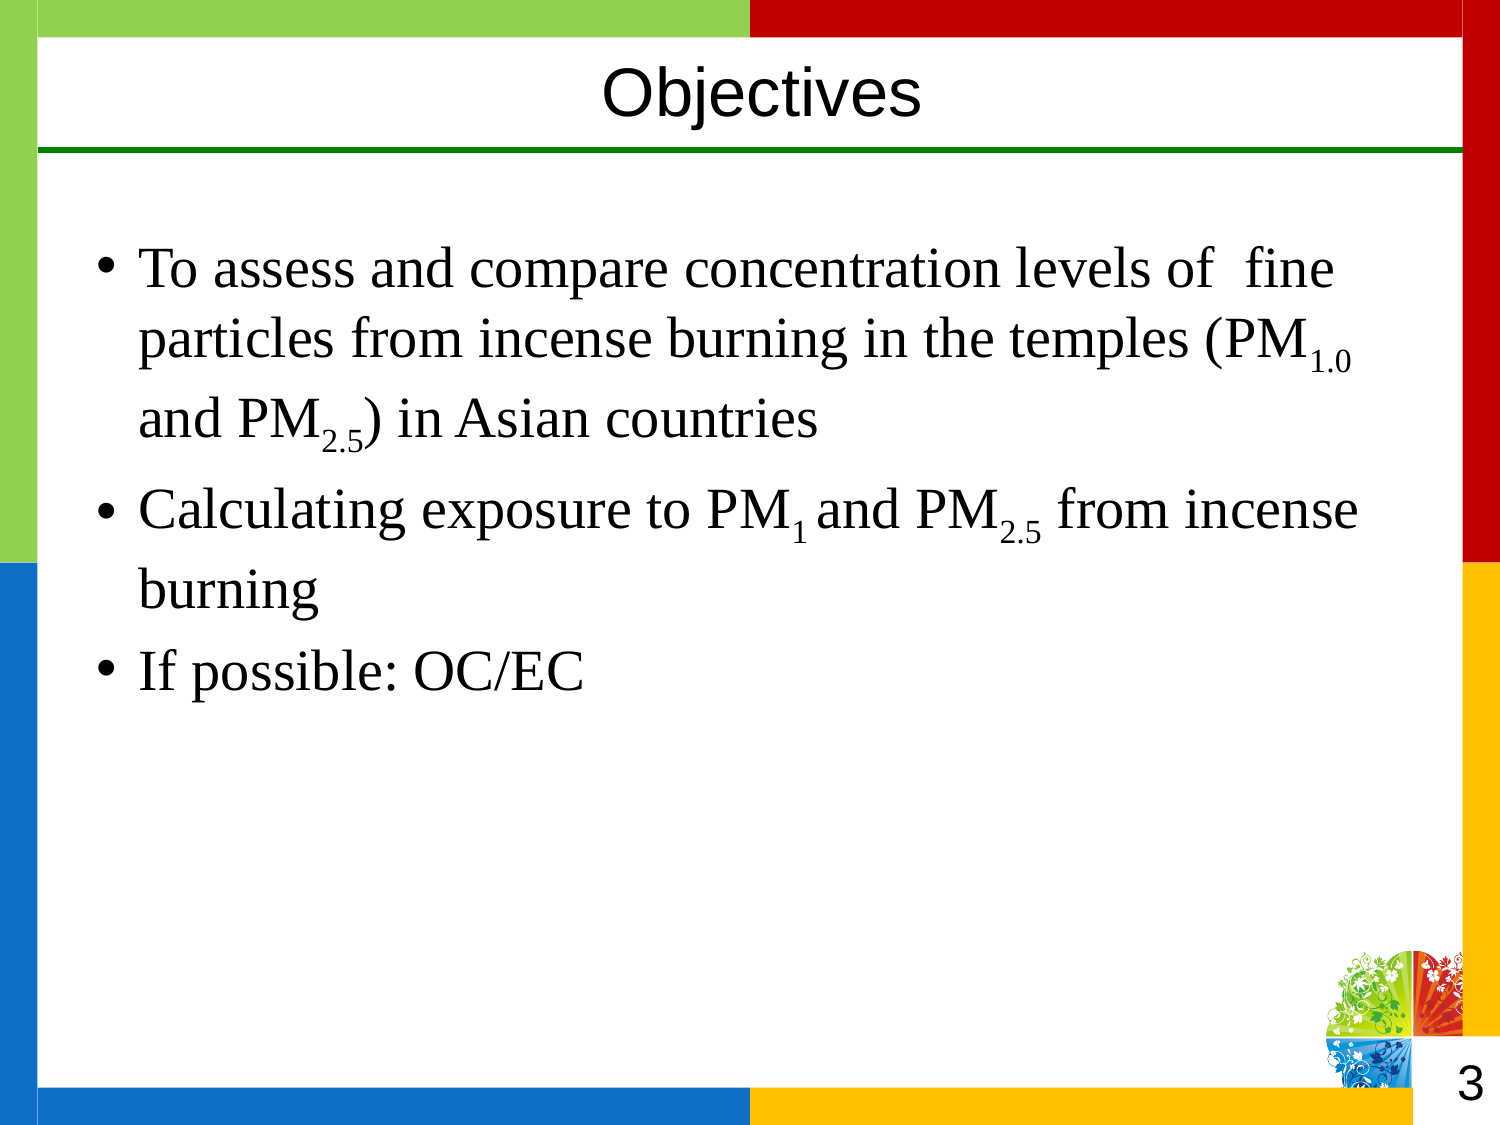

# Objectives
To assess and compare concentration levels of  fine particles from incense burning in the temples (PM1.0 and PM2.5) in Asian countries
Calculating exposure to PM1 and PM2.5 from incense burning
If possible: OC/EC

3